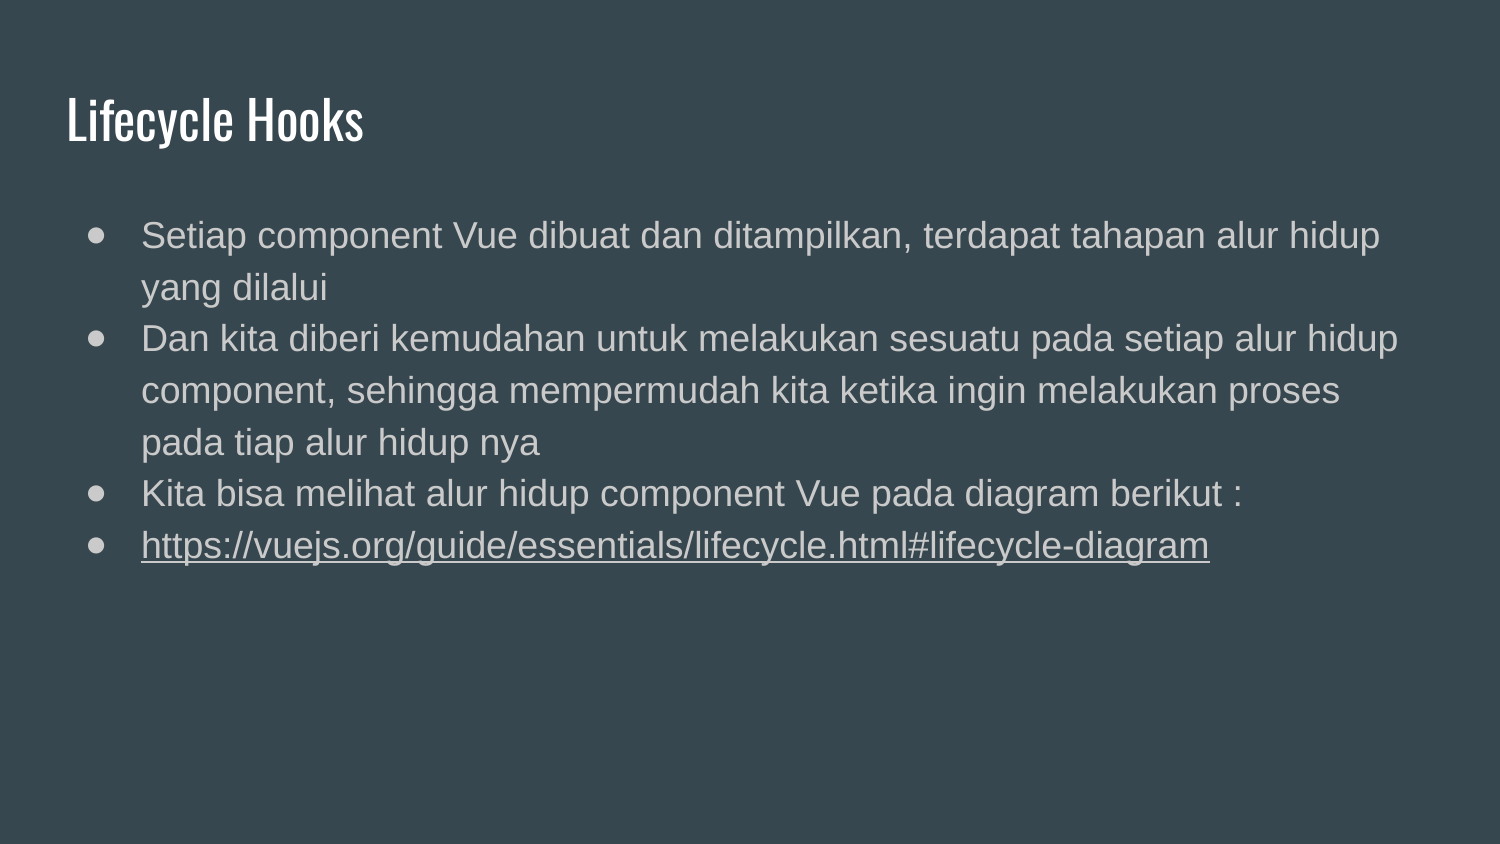

# Lifecycle Hooks
Setiap component Vue dibuat dan ditampilkan, terdapat tahapan alur hidup yang dilalui
Dan kita diberi kemudahan untuk melakukan sesuatu pada setiap alur hidup component, sehingga mempermudah kita ketika ingin melakukan proses pada tiap alur hidup nya
Kita bisa melihat alur hidup component Vue pada diagram berikut :
https://vuejs.org/guide/essentials/lifecycle.html#lifecycle-diagram